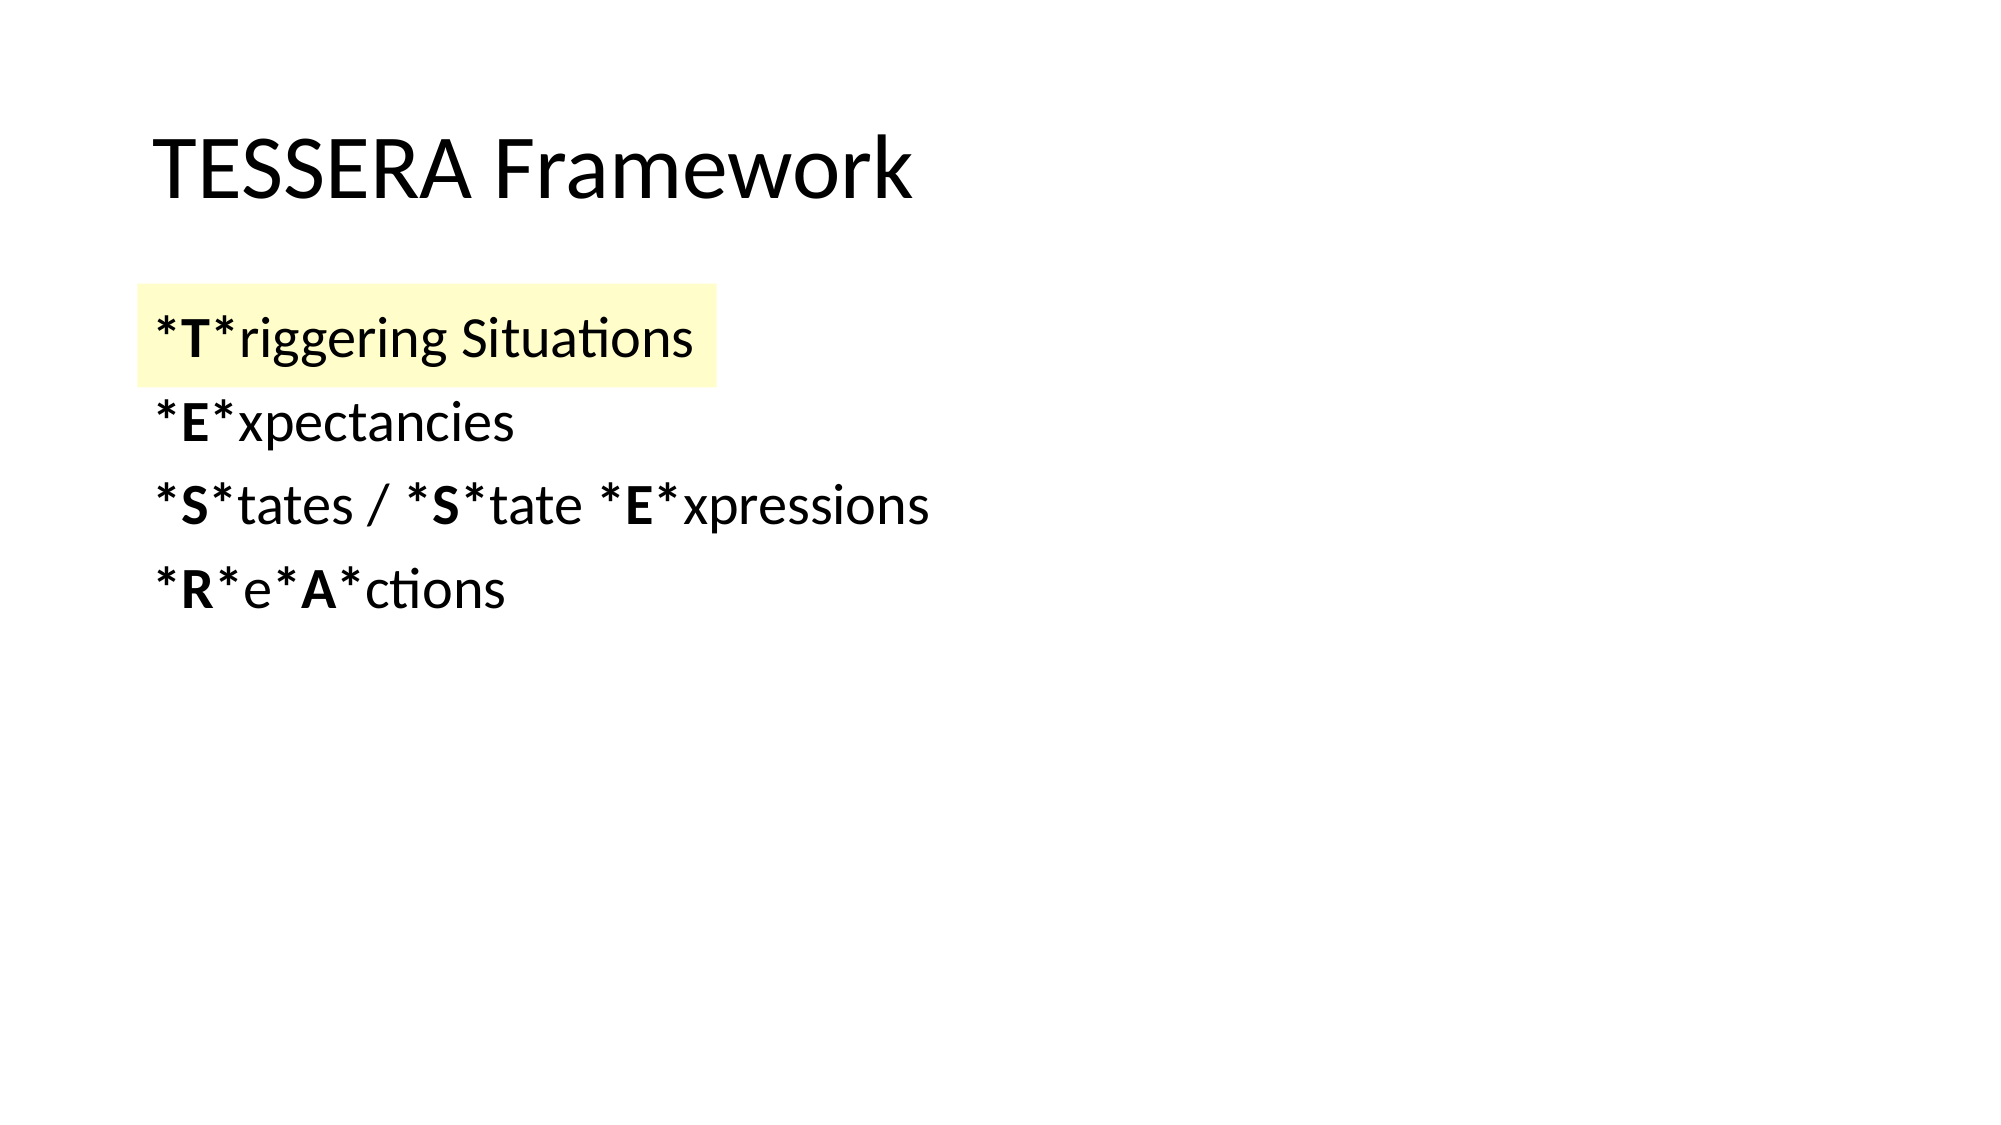

# TESSERA Framework

*T*riggering Situations
*E*xpectancies
*S*tates / *S*tate *E*xpressions
*R*e*A*ctions